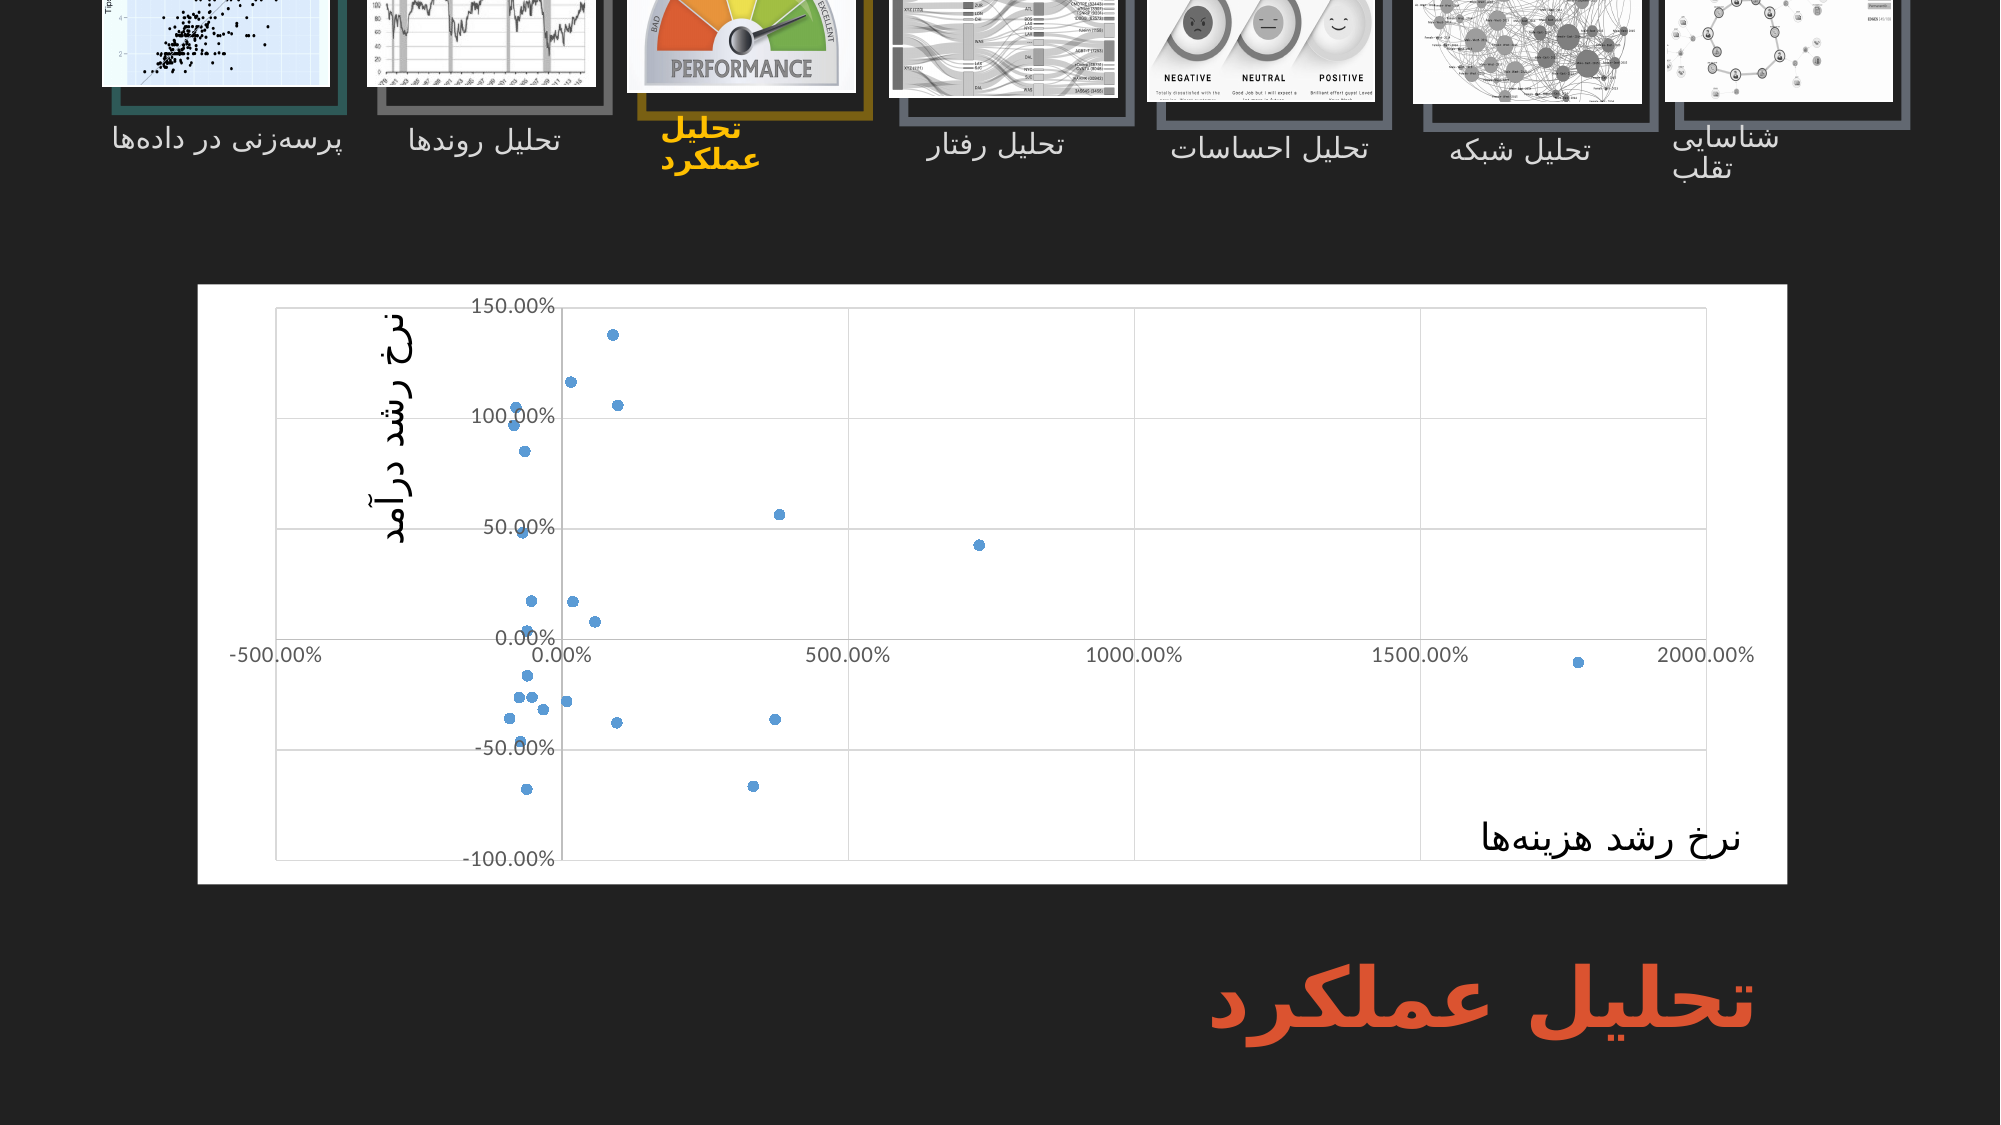

پرسه‌زنی در داده‌ها
تحلیل احساسات
تحلیل روندها
تحلیل شبکه
تحلیل عملکرد
شناسایی تقلب
تحلیل رفتار

### Chart

| Category | نرخ رشد ماه‌به‌ماه هزینه |
|---|---|
نرخ رشد درآمد
نرخ رشد هزینه‌ها
تحلیل عملکرد